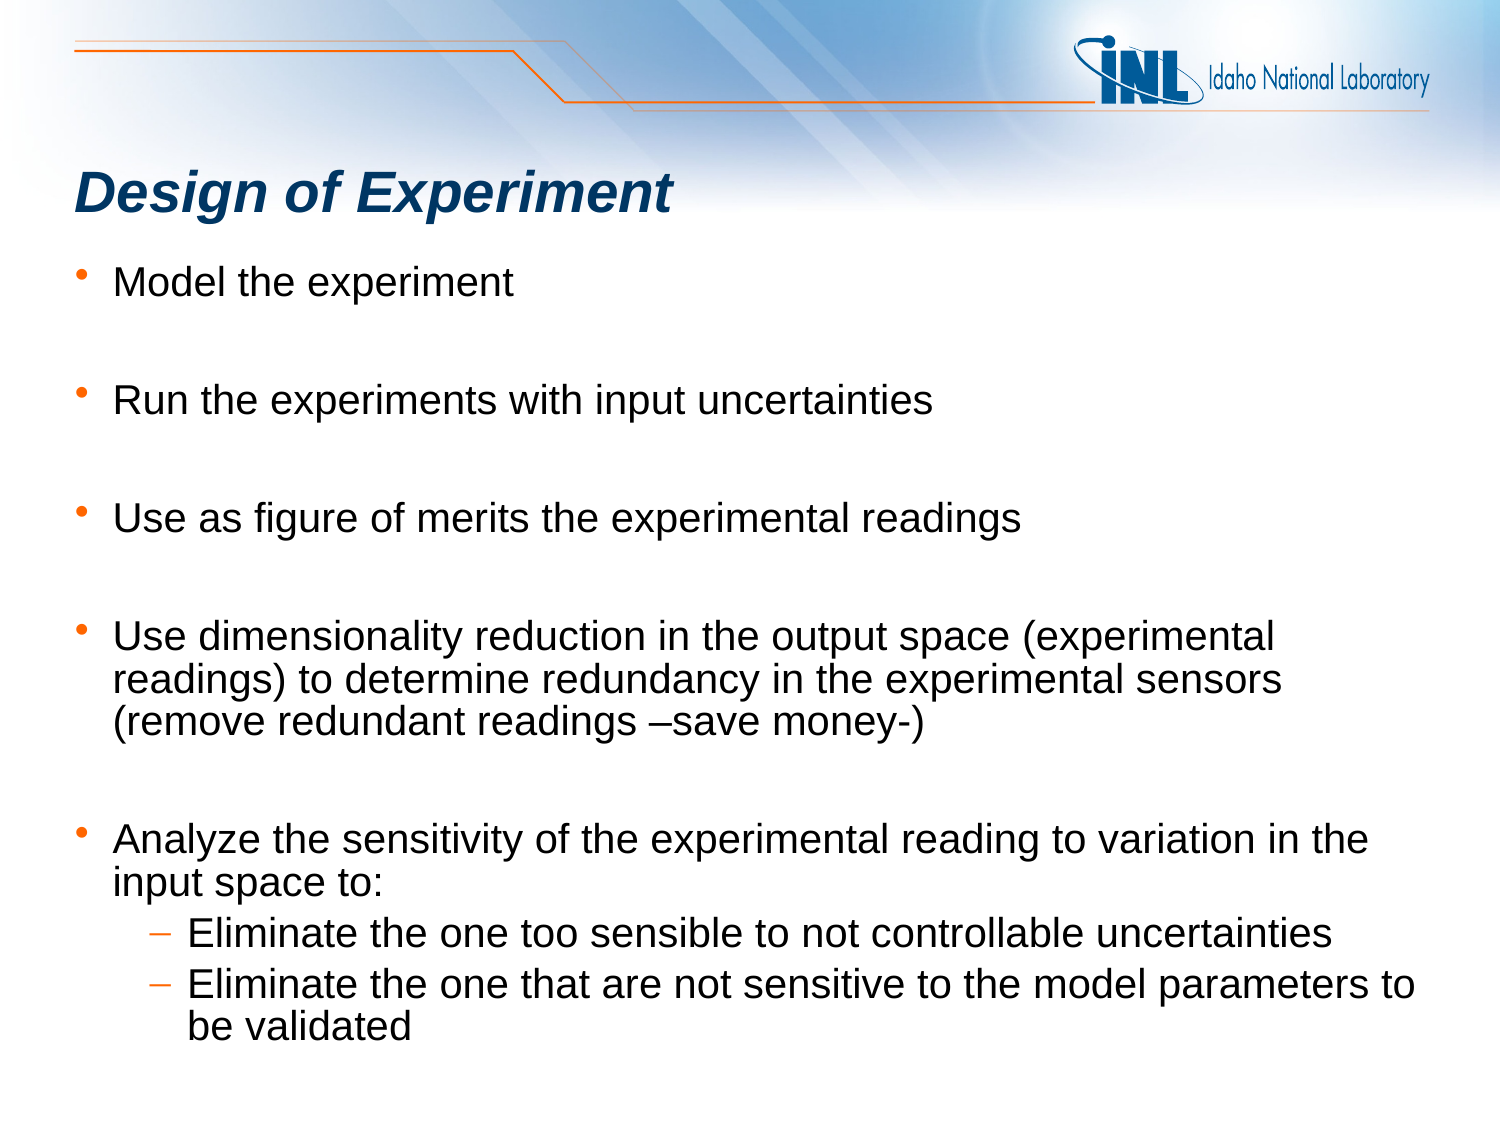

# Design of Experiment
Model the experiment

Run the experiments with input uncertainties

Use as figure of merits the experimental readings

Use dimensionality reduction in the output space (experimental readings) to determine redundancy in the experimental sensors (remove redundant readings –save money-)

Analyze the sensitivity of the experimental reading to variation in the input space to:
Eliminate the one too sensible to not controllable uncertainties
Eliminate the one that are not sensitive to the model parameters to be validated